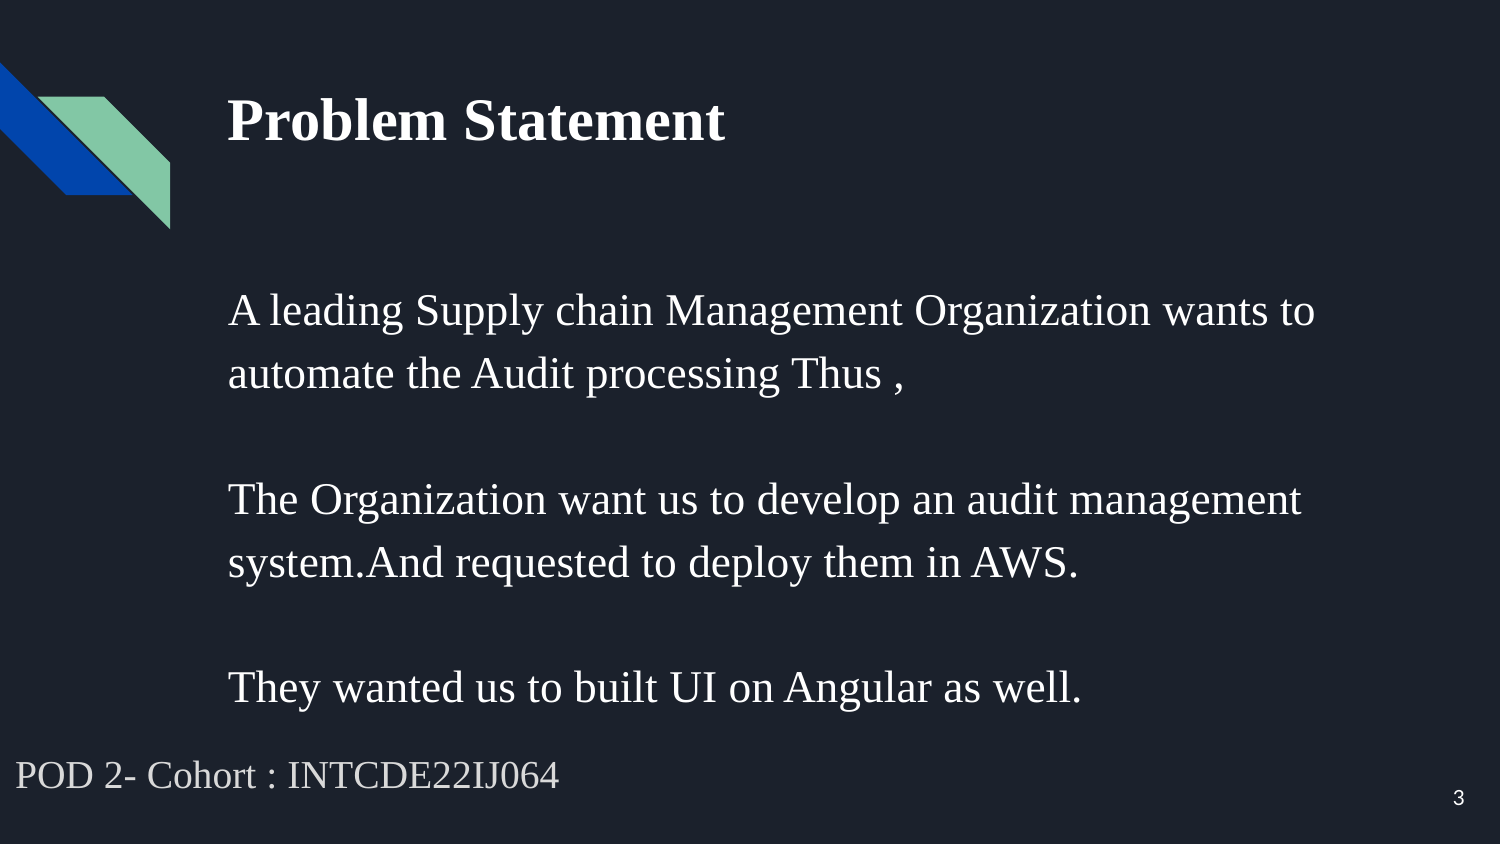

# Problem Statement
A leading Supply chain Management Organization wants to automate the Audit processing Thus ,

The Organization want us to develop an audit management system.And requested to deploy them in AWS.

They wanted us to built UI on Angular as well.

POD 2- Cohort : INTCDE22IJ064
3